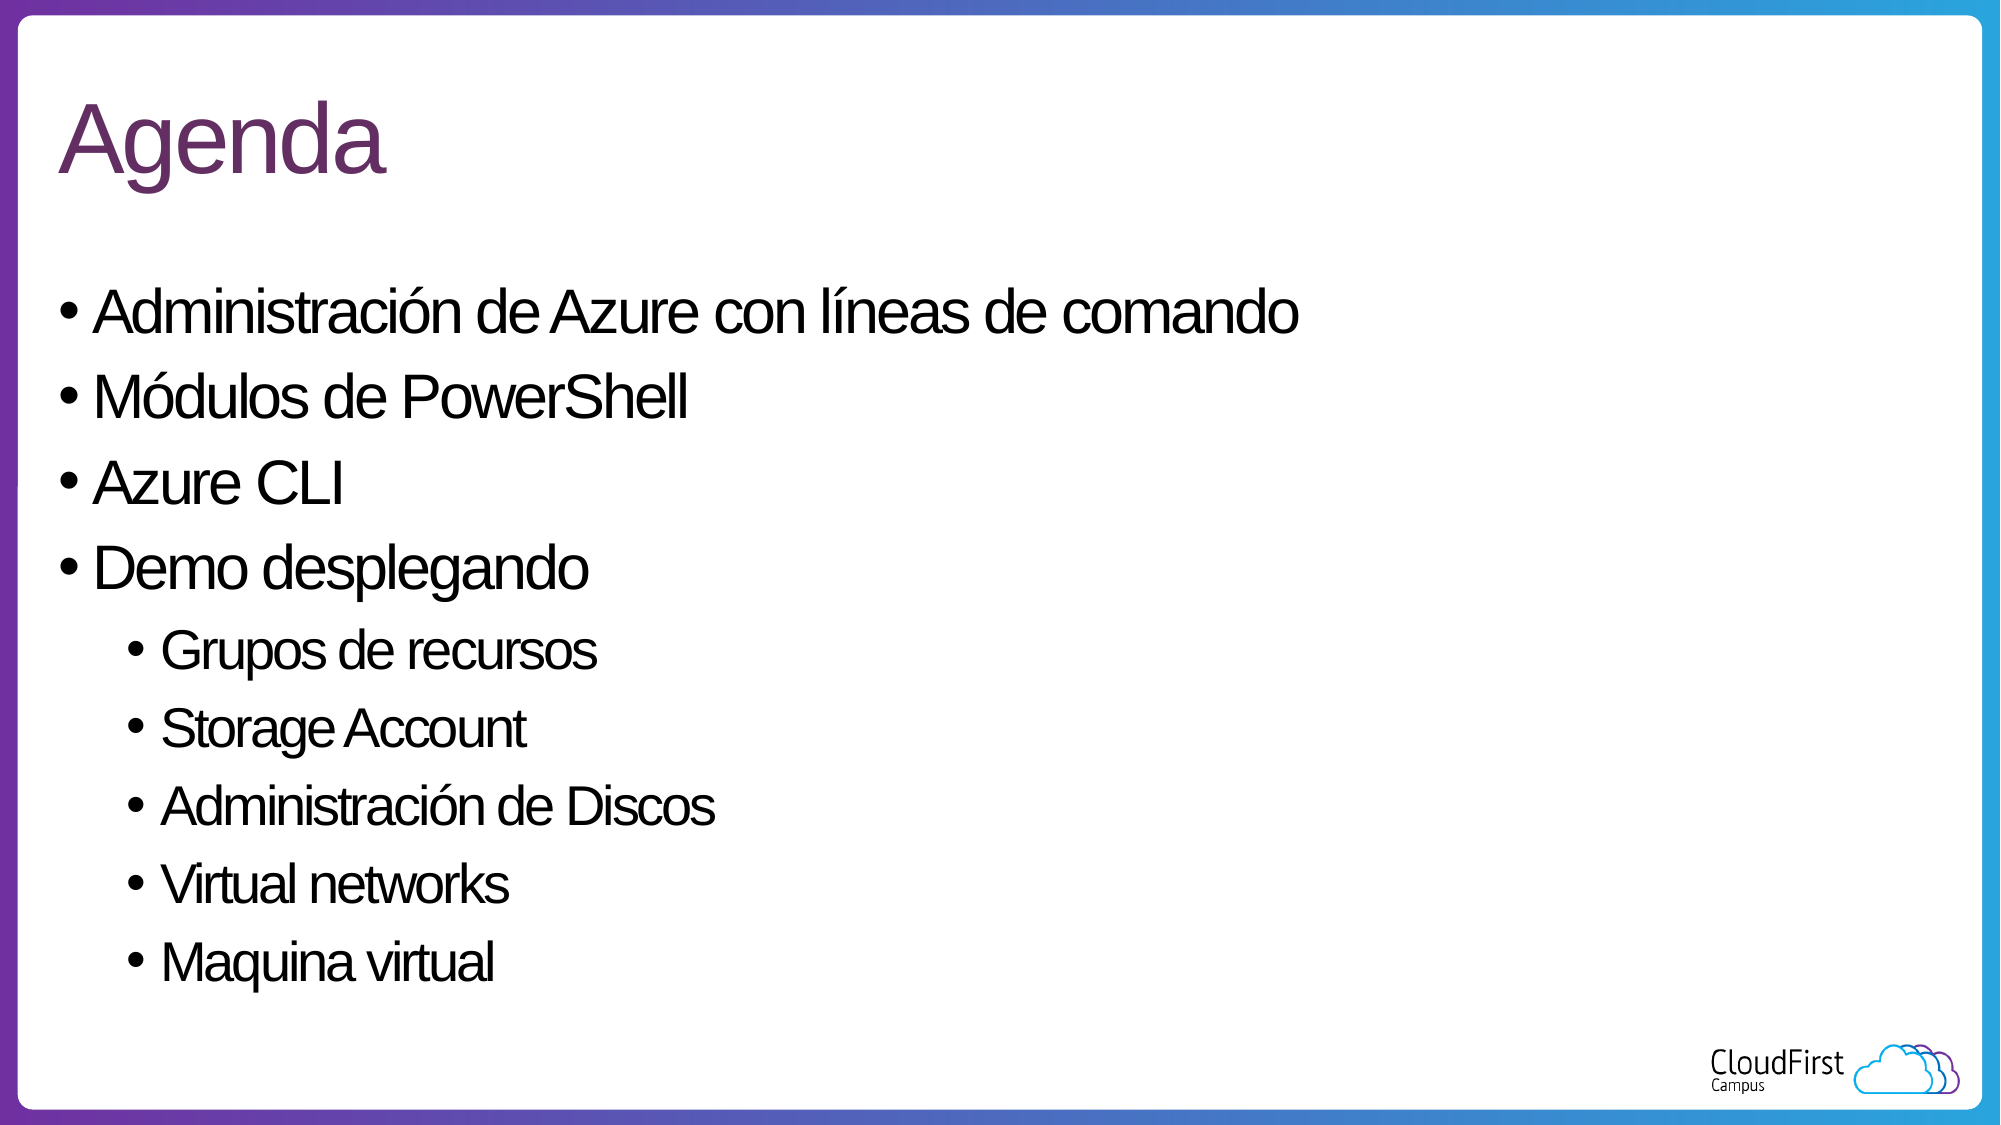

# Agenda
Administración de Azure con líneas de comando
Módulos de PowerShell
Azure CLI
Demo desplegando
Grupos de recursos
Storage Account
Administración de Discos
Virtual networks
Maquina virtual